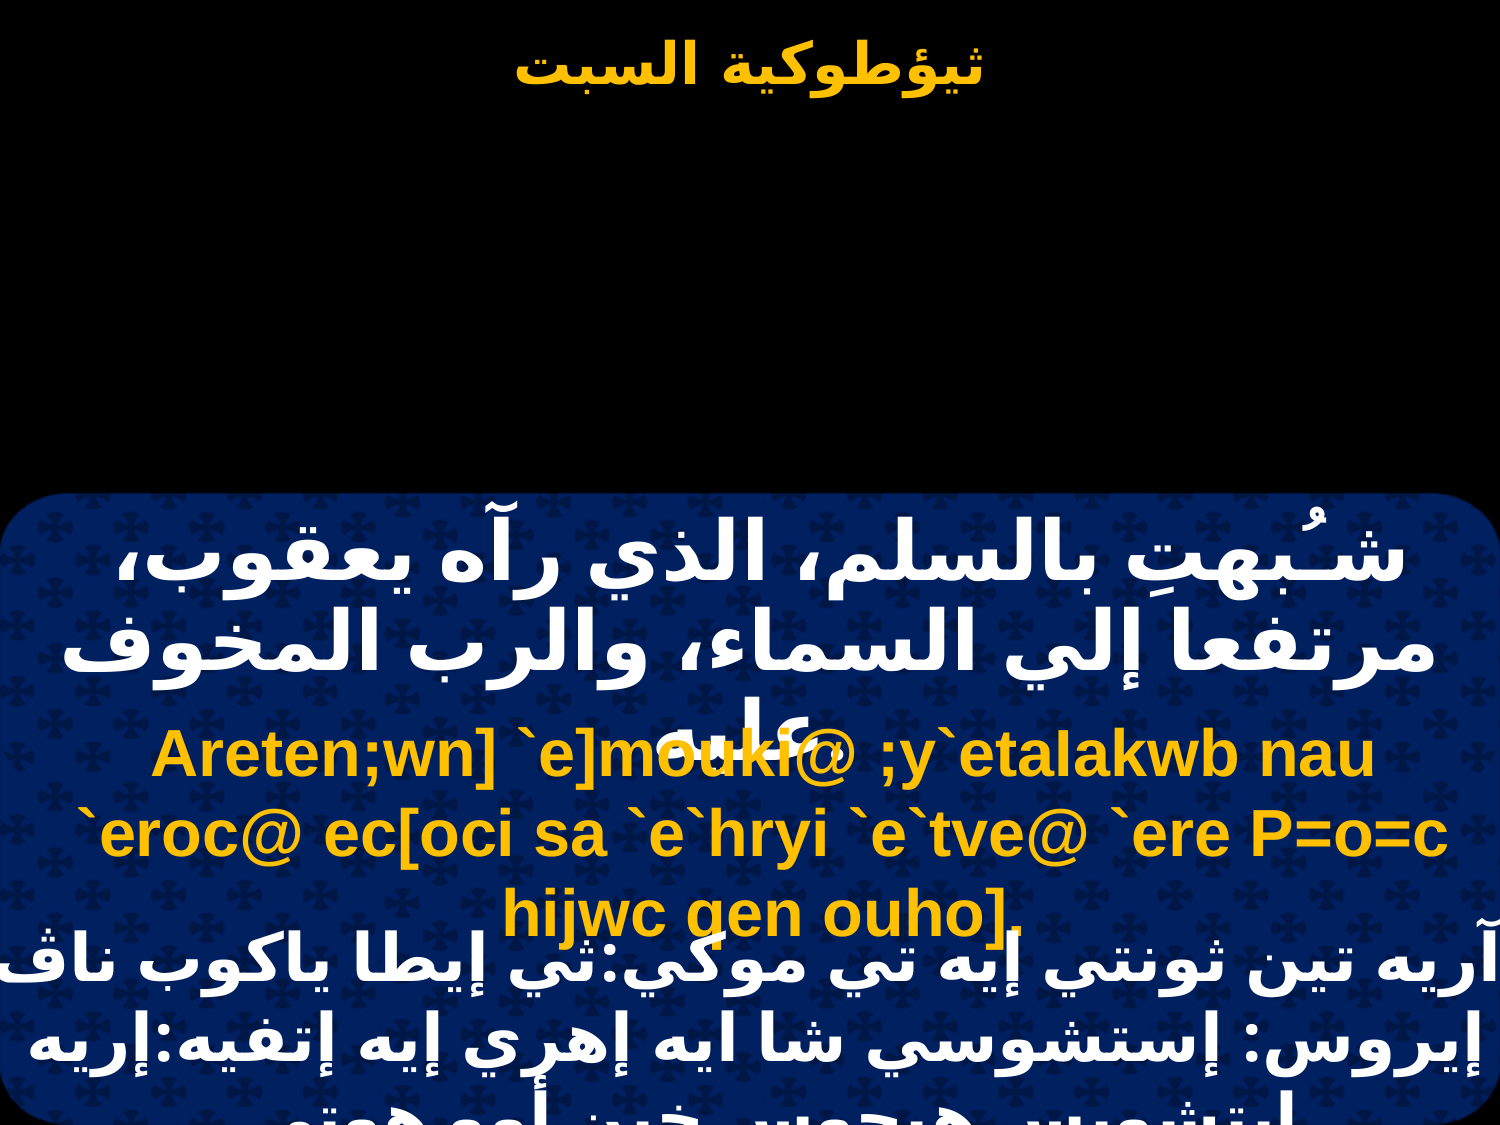

القطعة الثامنة:
 شـُبهتِ بالسلم، الذي رآه يعقوب، مرتفعا إلي السماء، والرب المخوف عليه.

Areten;wn] `e]mouki@ ;y`etaIakwb nau `eroc@ ec[oci sa `e`hryi `e`tve@ `ere P=o=c hijwc qen ouho].

 آريه تين ثونتي إيه تي موكي:ثي إيطا ياكوب ناڤ إيروس: إستشوسي شا ايه إهري إيه إتفيه:إريه إبتشويس هيجوس خين أوو هوتي.